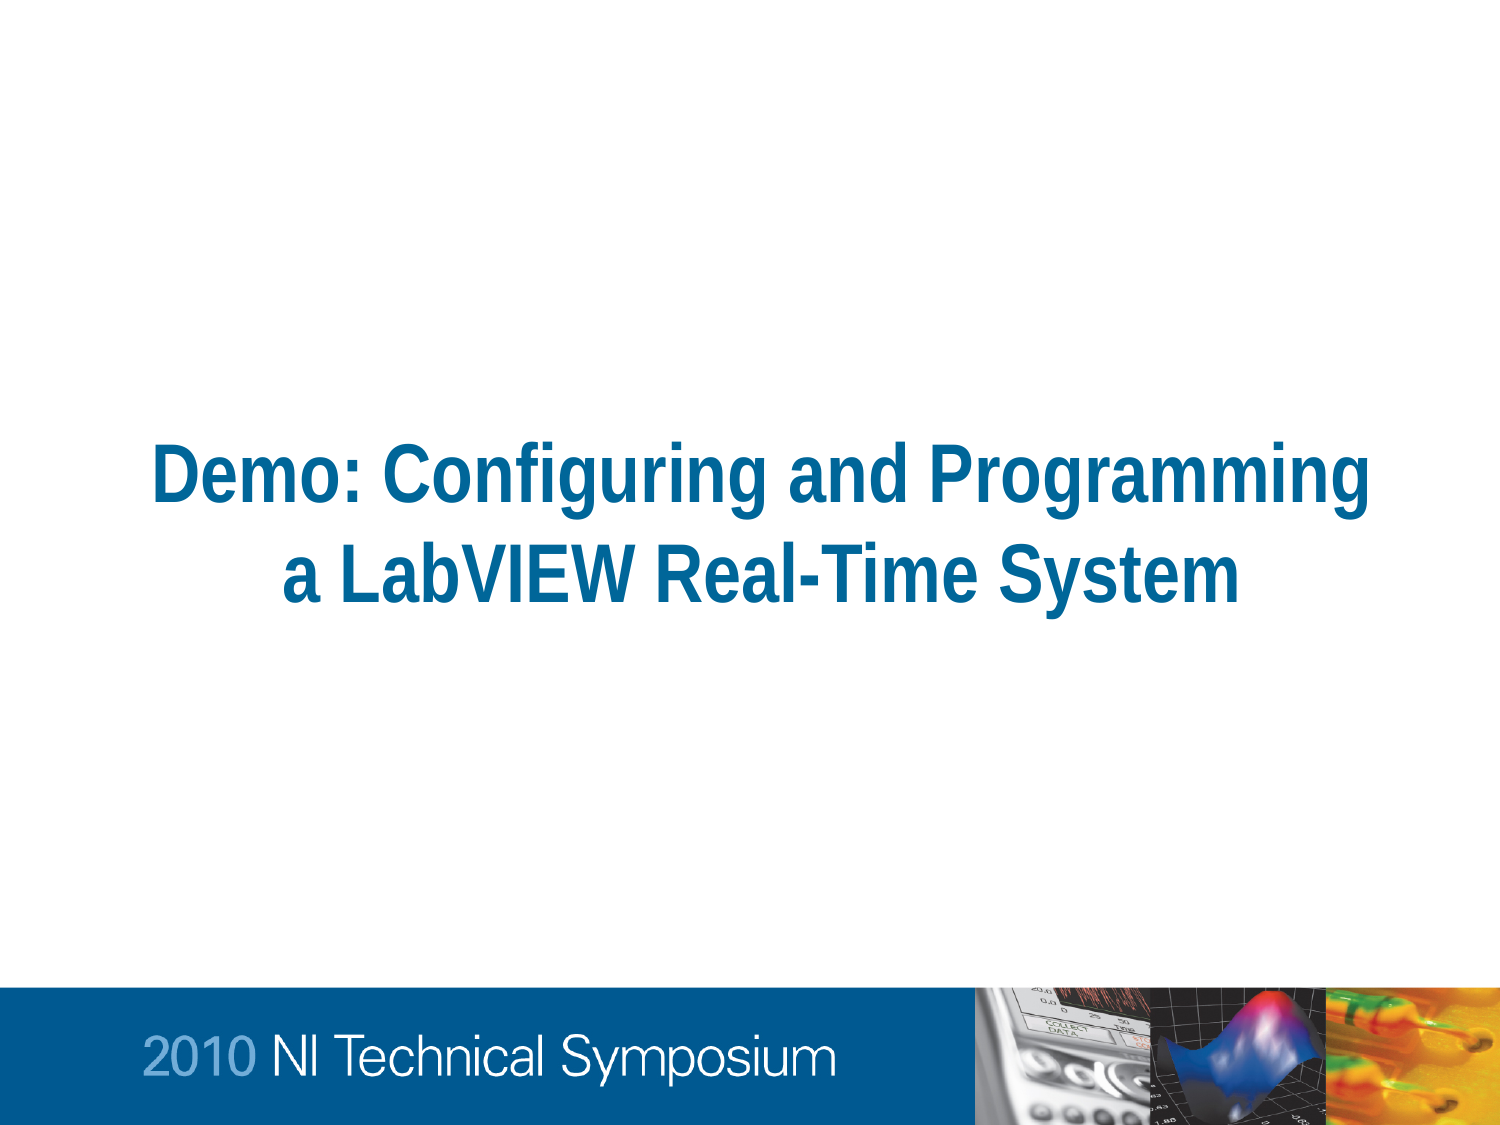

# Demo: Configuring and Programming a LabVIEW Real-Time System